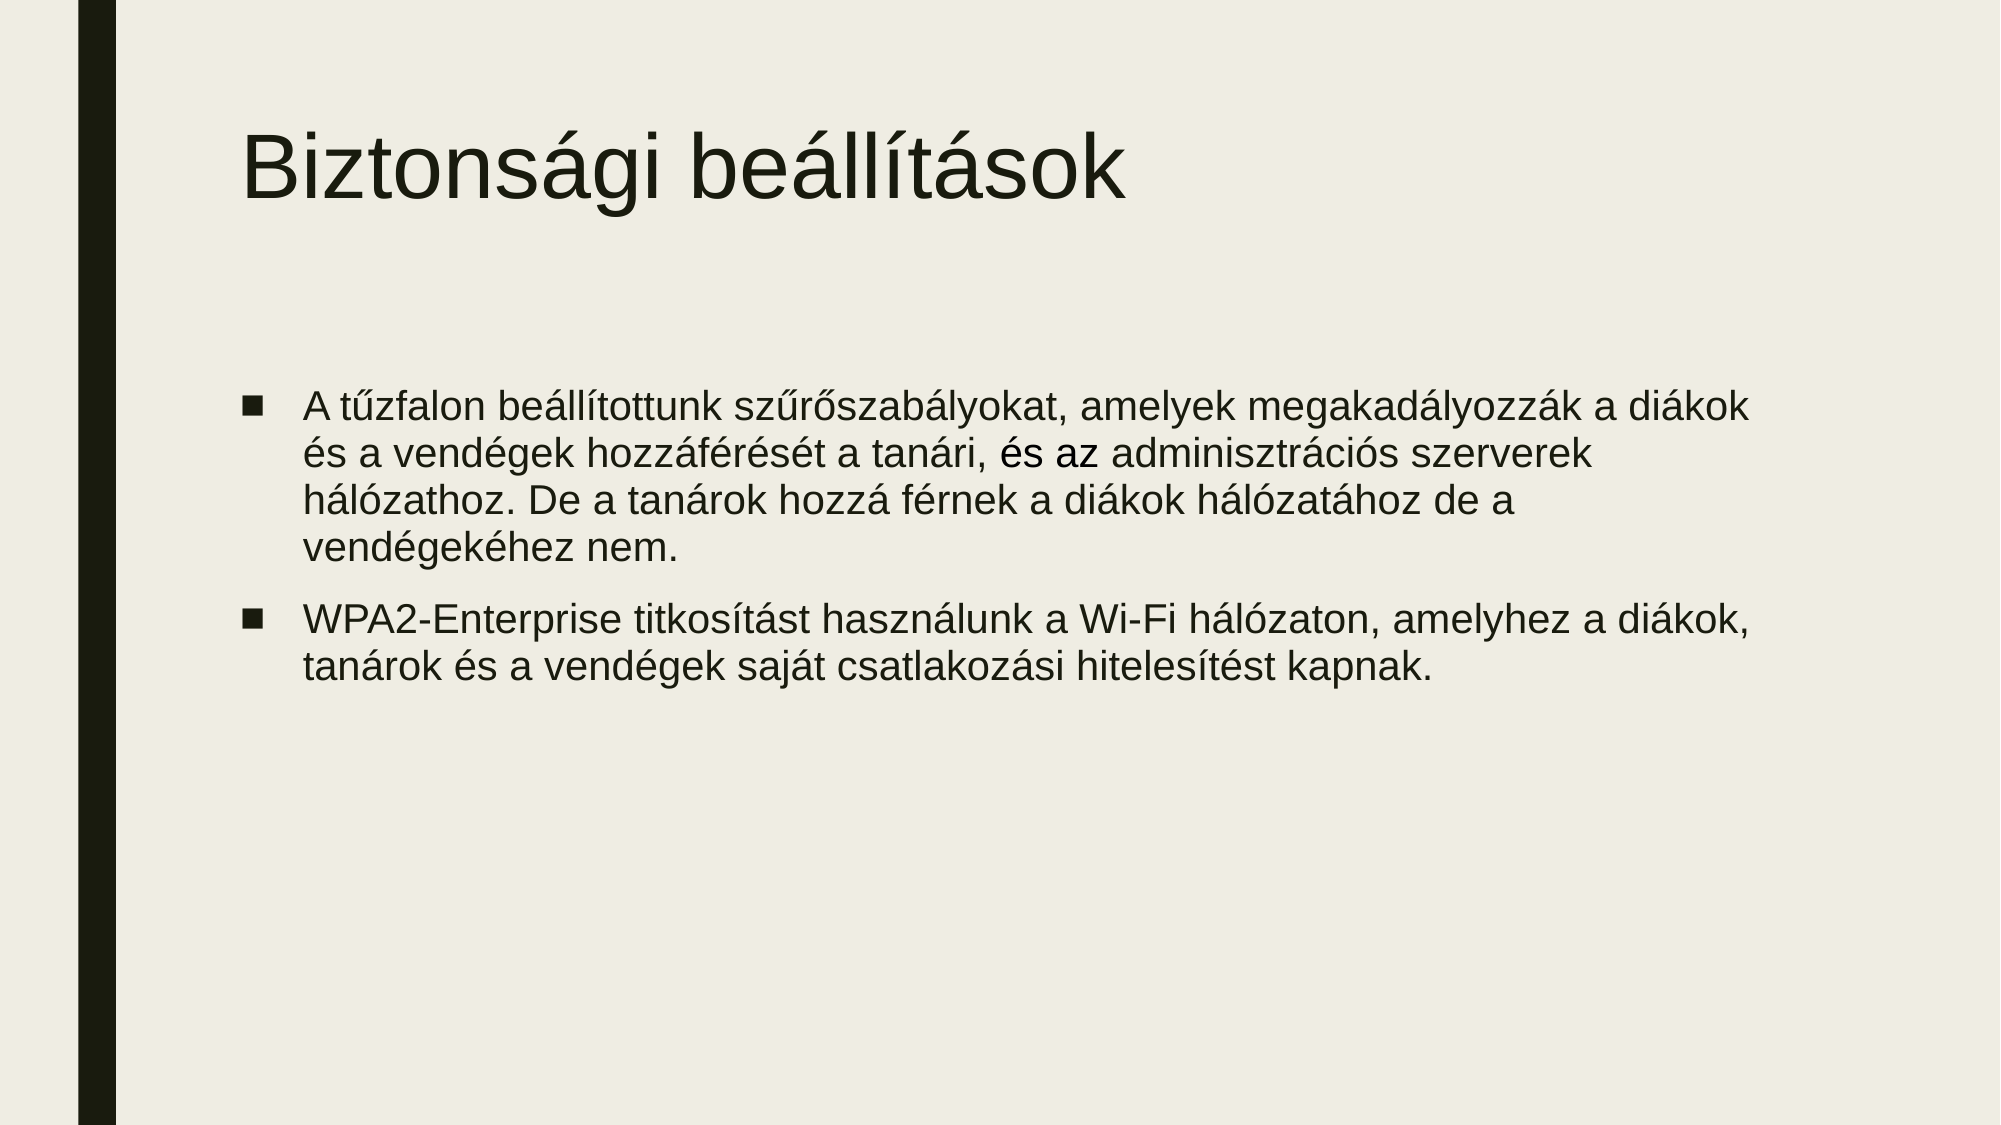

# Biztonsági beállítások
A tűzfalon beállítottunk szűrőszabályokat, amelyek megakadályozzák a diákok és a vendégek hozzáférését a tanári, és az adminisztrációs szerverek hálózathoz. De a tanárok hozzá férnek a diákok hálózatához de a vendégekéhez nem.
WPA2-Enterprise titkosítást használunk a Wi-Fi hálózaton, amelyhez a diákok, tanárok és a vendégek saját csatlakozási hitelesítést kapnak.